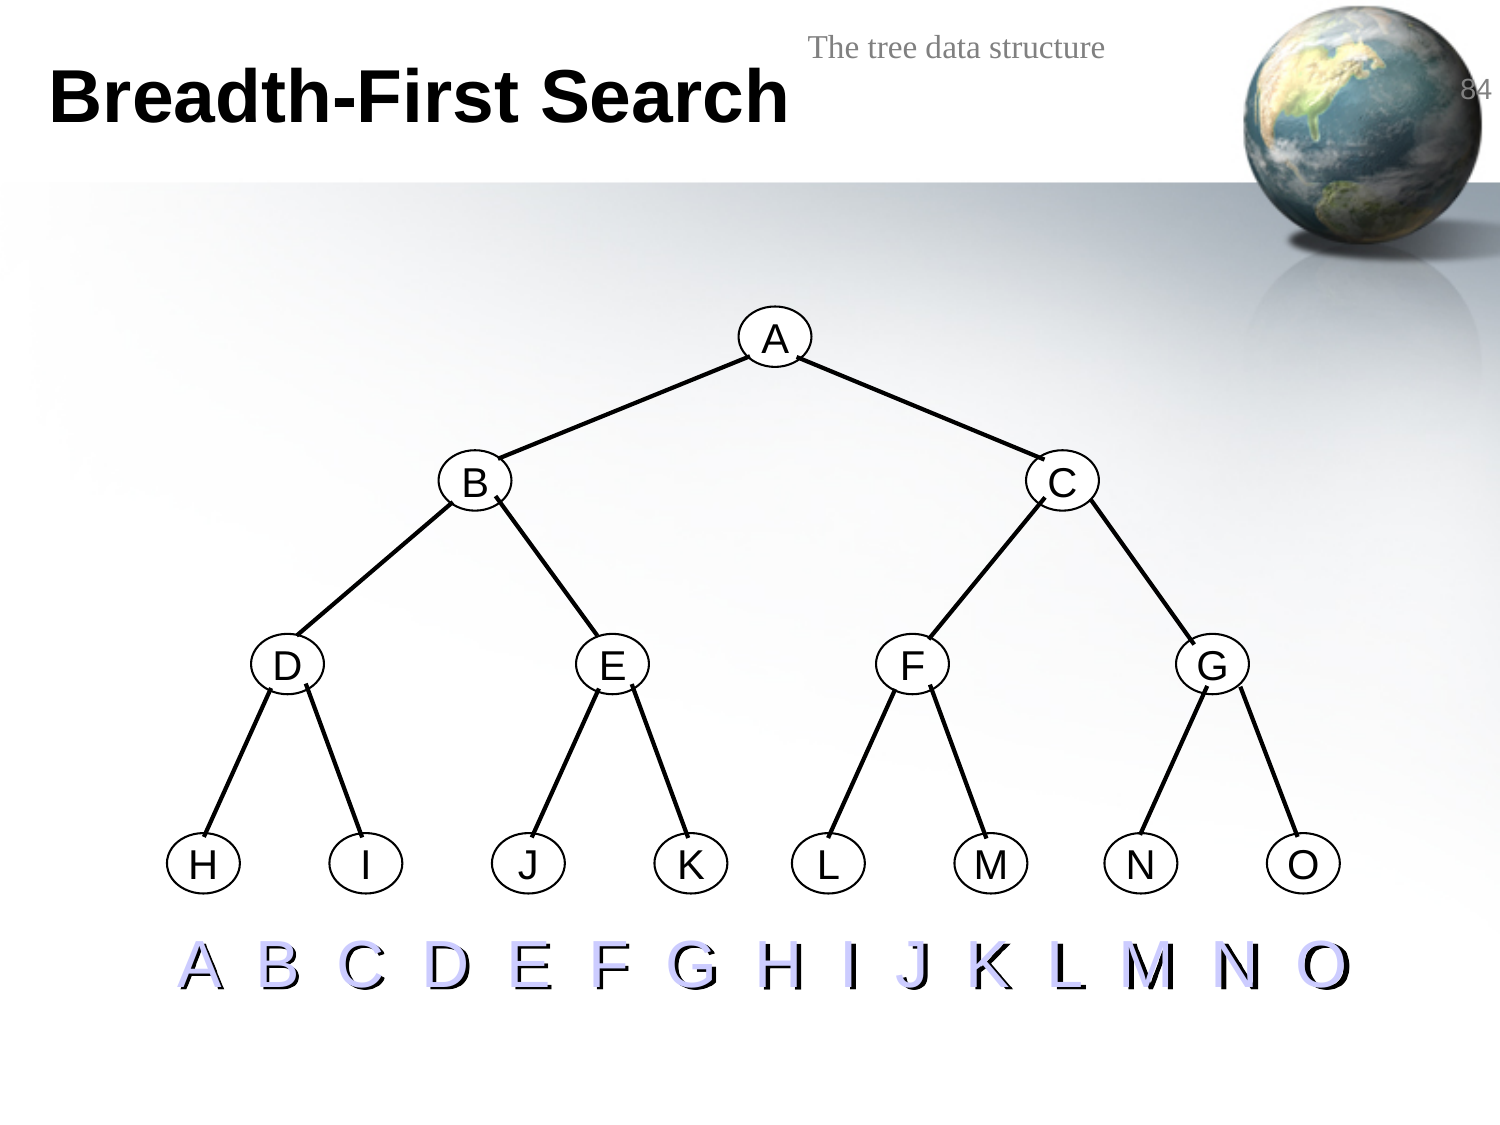

# Breadth-First Search
A

B
C

D
E
F
G

H
I
J
K
L
M
N
O

A  B  C  D  E  F  G  H  I  J  K  L  M  N  O